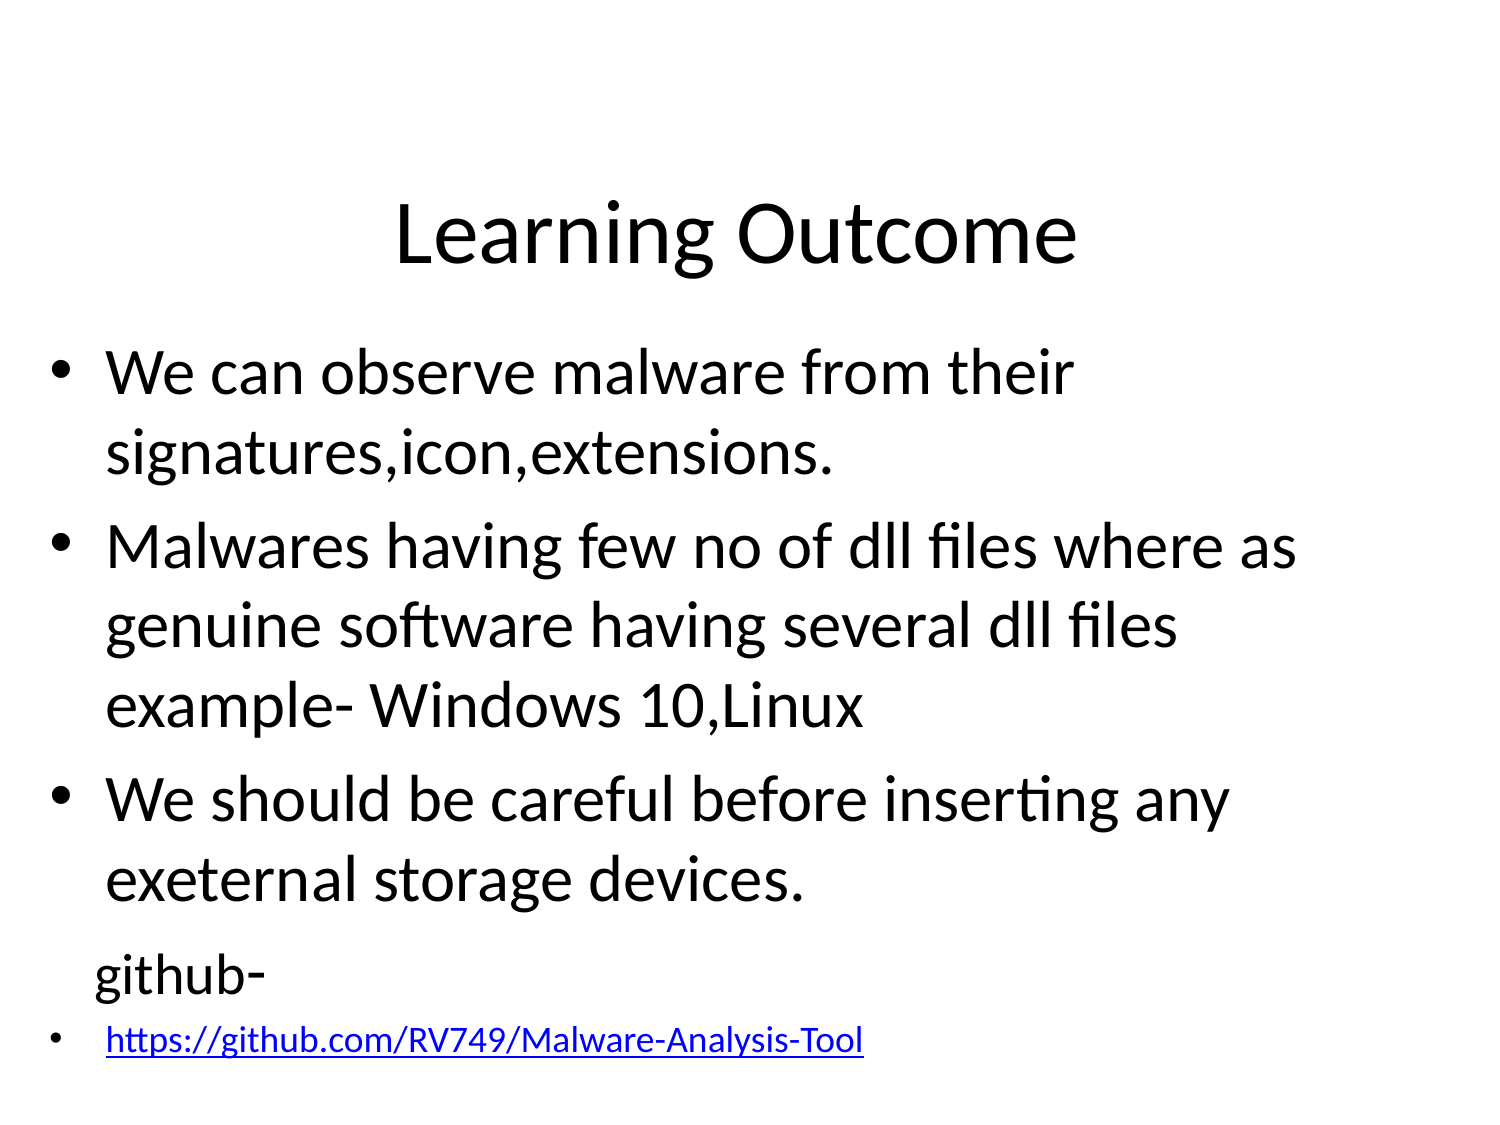

Learning Outcome
We can observe malware from their signatures,icon,extensions.
Malwares having few no of dll files where as genuine software having several dll files example- Windows 10,Linux
We should be careful before inserting any exeternal storage devices.
   github-
https://github.com/RV749/Malware-Analysis-Tool